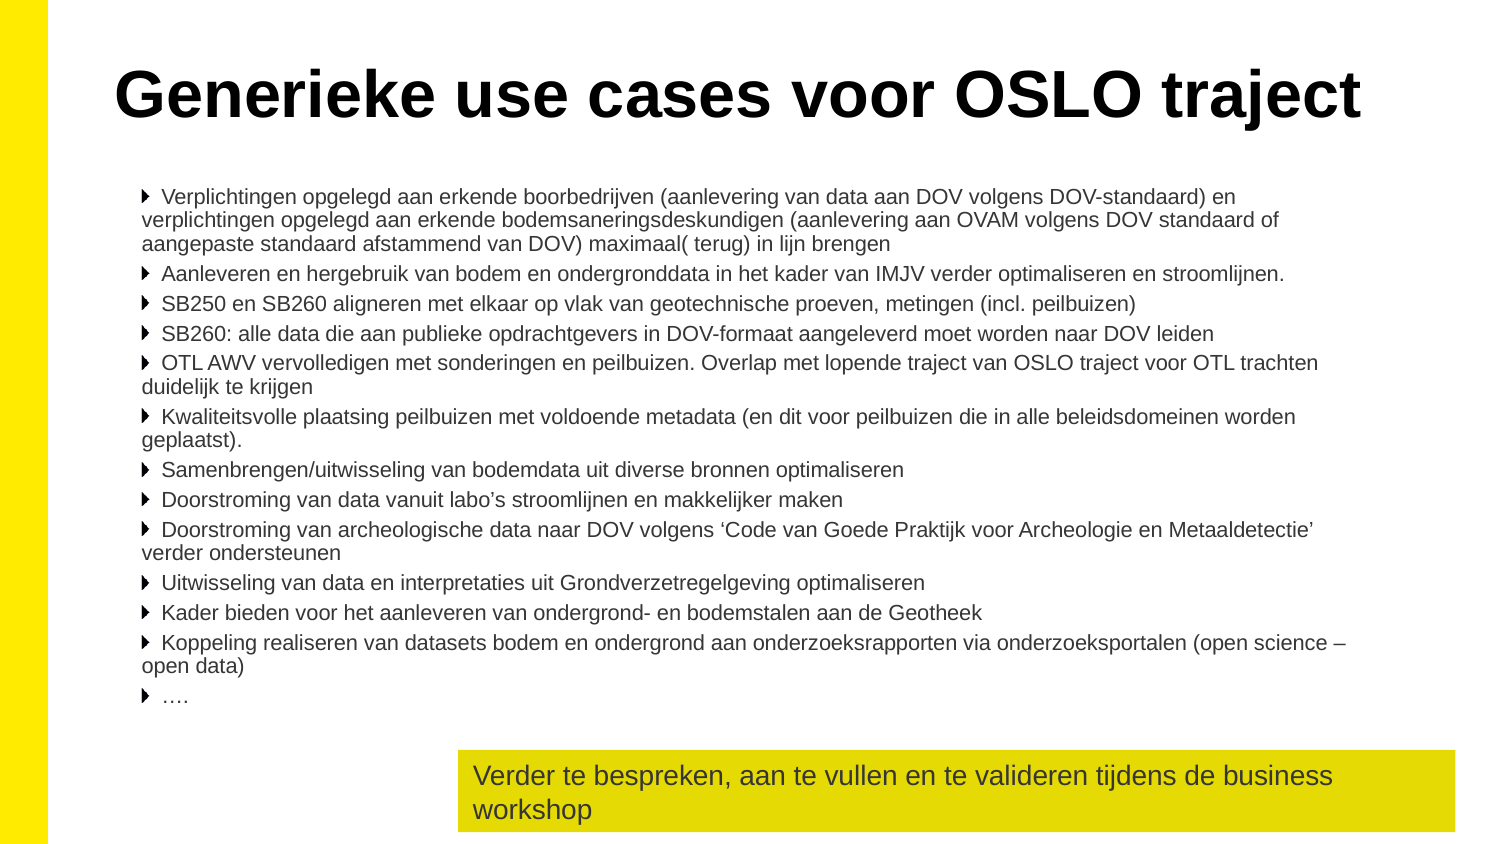

Generieke use cases voor OSLO traject
Verplichtingen opgelegd aan erkende boorbedrijven (aanlevering van data aan DOV volgens DOV-standaard) en verplichtingen opgelegd aan erkende bodemsaneringsdeskundigen (aanlevering aan OVAM volgens DOV standaard of aangepaste standaard afstammend van DOV) maximaal( terug) in lijn brengen
Aanleveren en hergebruik van bodem en ondergronddata in het kader van IMJV verder optimaliseren en stroomlijnen.
SB250 en SB260 aligneren met elkaar op vlak van geotechnische proeven, metingen (incl. peilbuizen)
SB260: alle data die aan publieke opdrachtgevers in DOV-formaat aangeleverd moet worden naar DOV leiden
OTL AWV vervolledigen met sonderingen en peilbuizen. Overlap met lopende traject van OSLO traject voor OTL trachten duidelijk te krijgen
Kwaliteitsvolle plaatsing peilbuizen met voldoende metadata (en dit voor peilbuizen die in alle beleidsdomeinen worden geplaatst).
Samenbrengen/uitwisseling van bodemdata uit diverse bronnen optimaliseren
Doorstroming van data vanuit labo’s stroomlijnen en makkelijker maken
Doorstroming van archeologische data naar DOV volgens ‘Code van Goede Praktijk voor Archeologie en Metaaldetectie’ verder ondersteunen
Uitwisseling van data en interpretaties uit Grondverzetregelgeving optimaliseren
Kader bieden voor het aanleveren van ondergrond- en bodemstalen aan de Geotheek
Koppeling realiseren van datasets bodem en ondergrond aan onderzoeksrapporten via onderzoeksportalen (open science – open data)
….
Verder te bespreken, aan te vullen en te valideren tijdens de business workshop